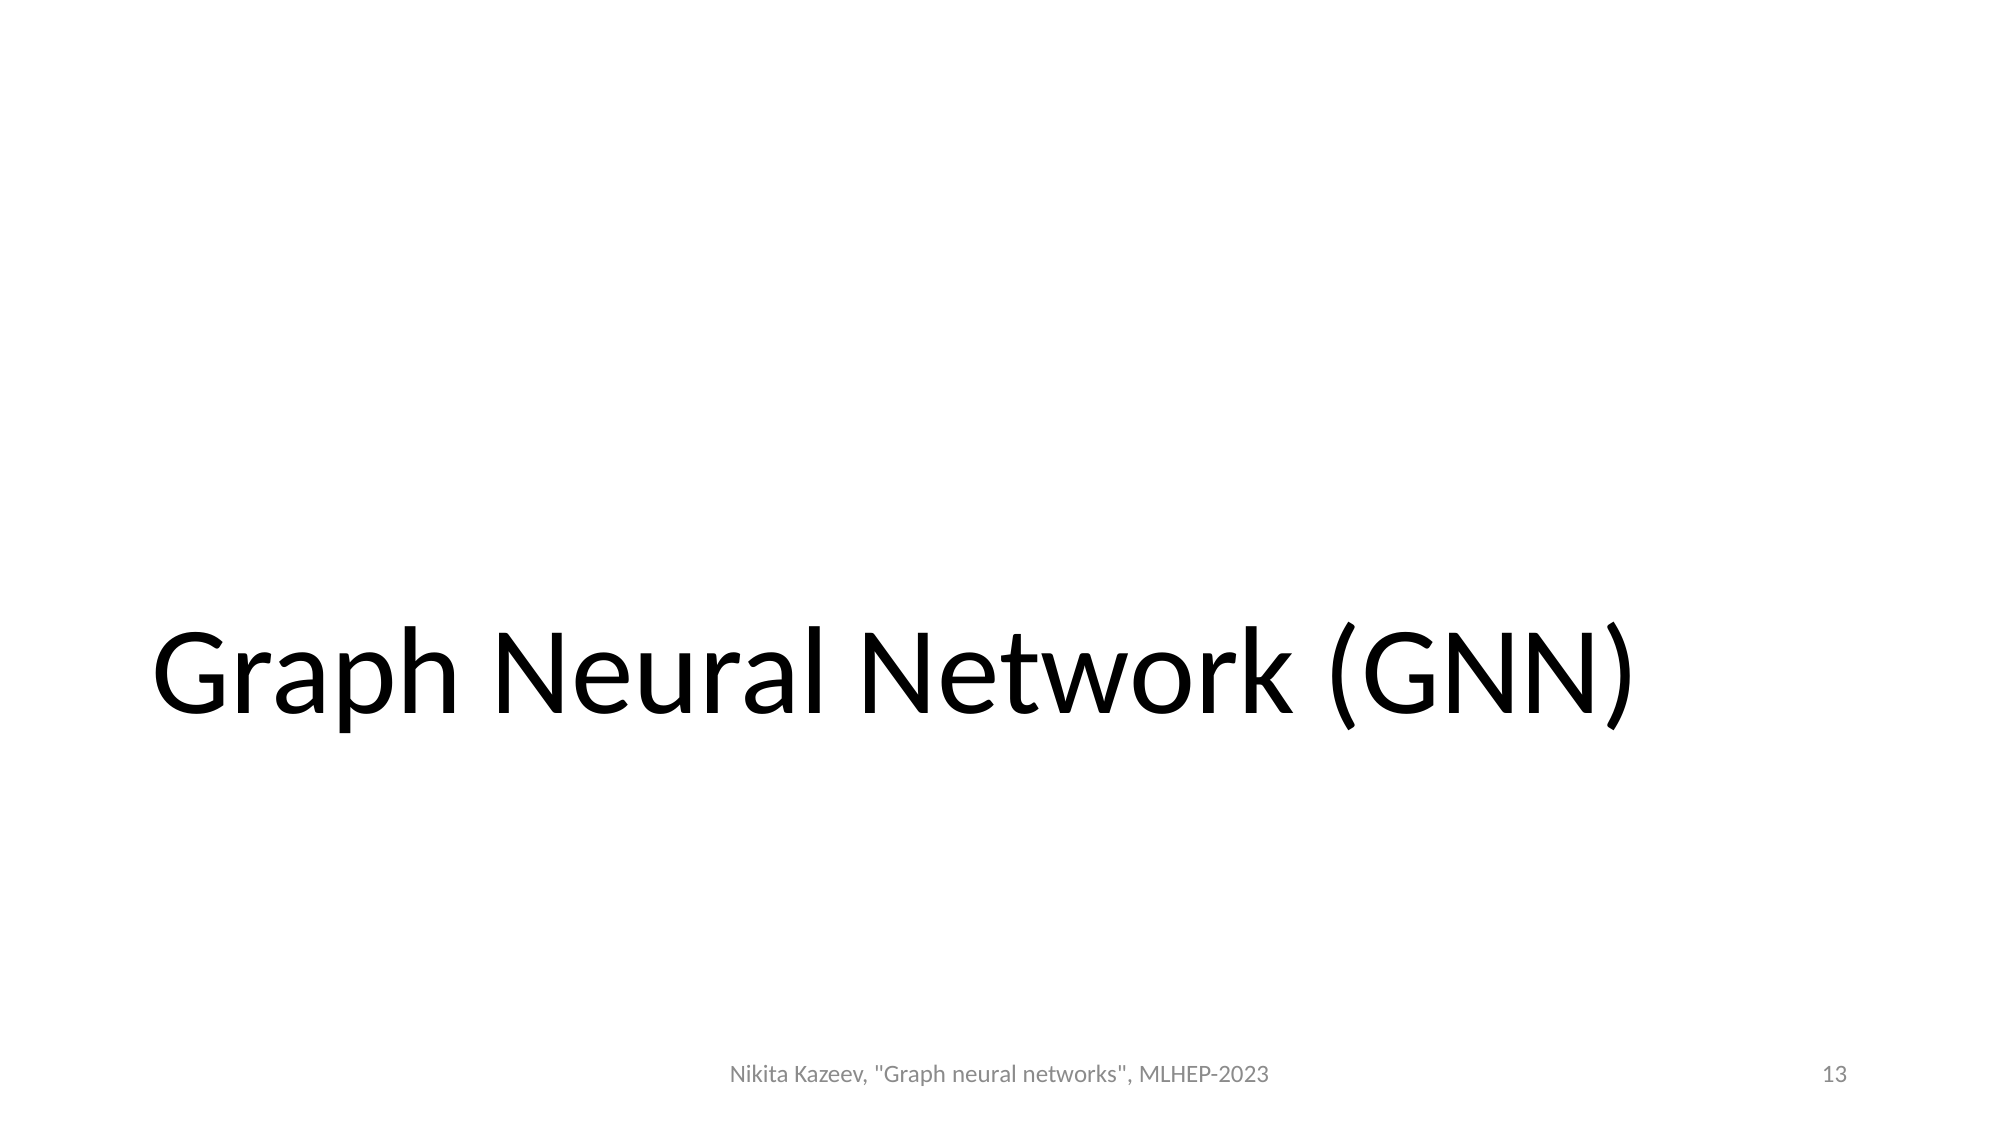

# Graph Neural Network (GNN)

Nikita Kazeev, "Graph neural networks", MLHEP-2023
13